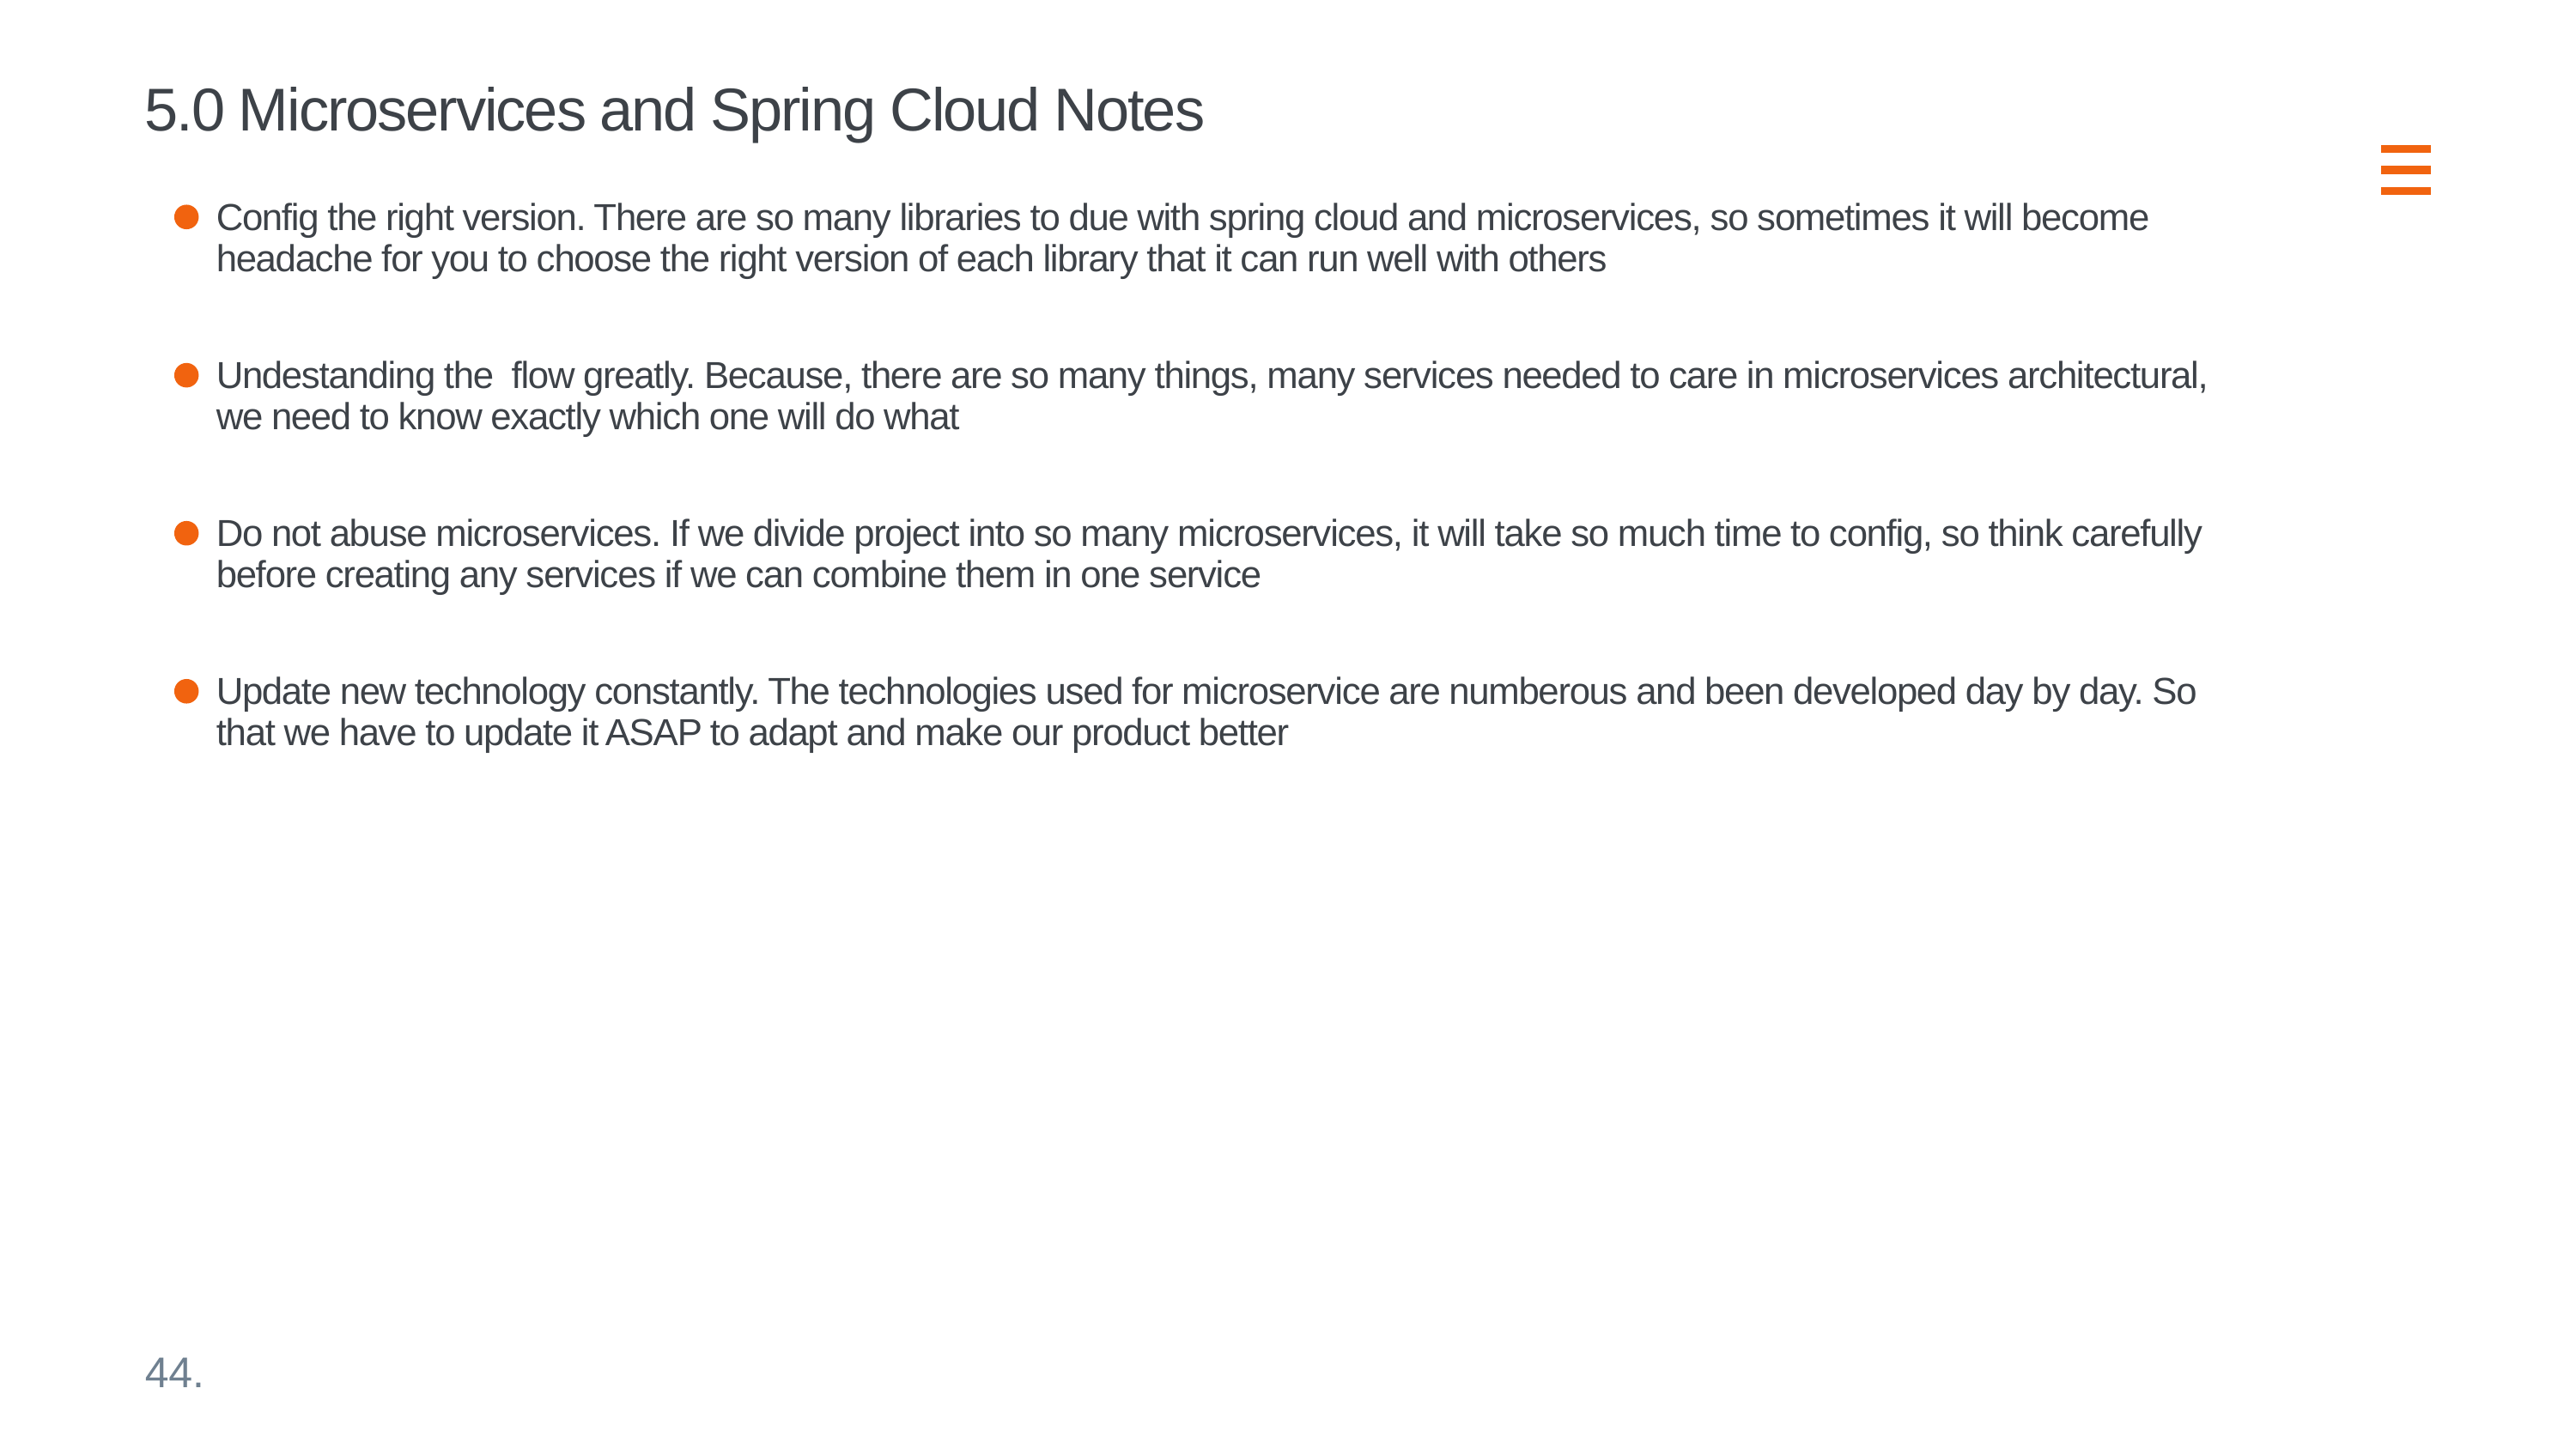

5.0 Microservices and Spring Cloud Notes

Config the right version. There are so many libraries to due with spring cloud and microservices, so sometimes it will become headache for you to choose the right version of each library that it can run well with others

Undestanding the  flow greatly. Because, there are so many things, many services needed to care in microservices architectural, we need to know exactly which one will do what

Do not abuse microservices. If we divide project into so many microservices, it will take so much time to config, so think carefully before creating any services if we can combine them in one service

Update new technology constantly. The technologies used for microservice are numberous and been developed day by day. So that we have to update it ASAP to adapt and make our product better

44.